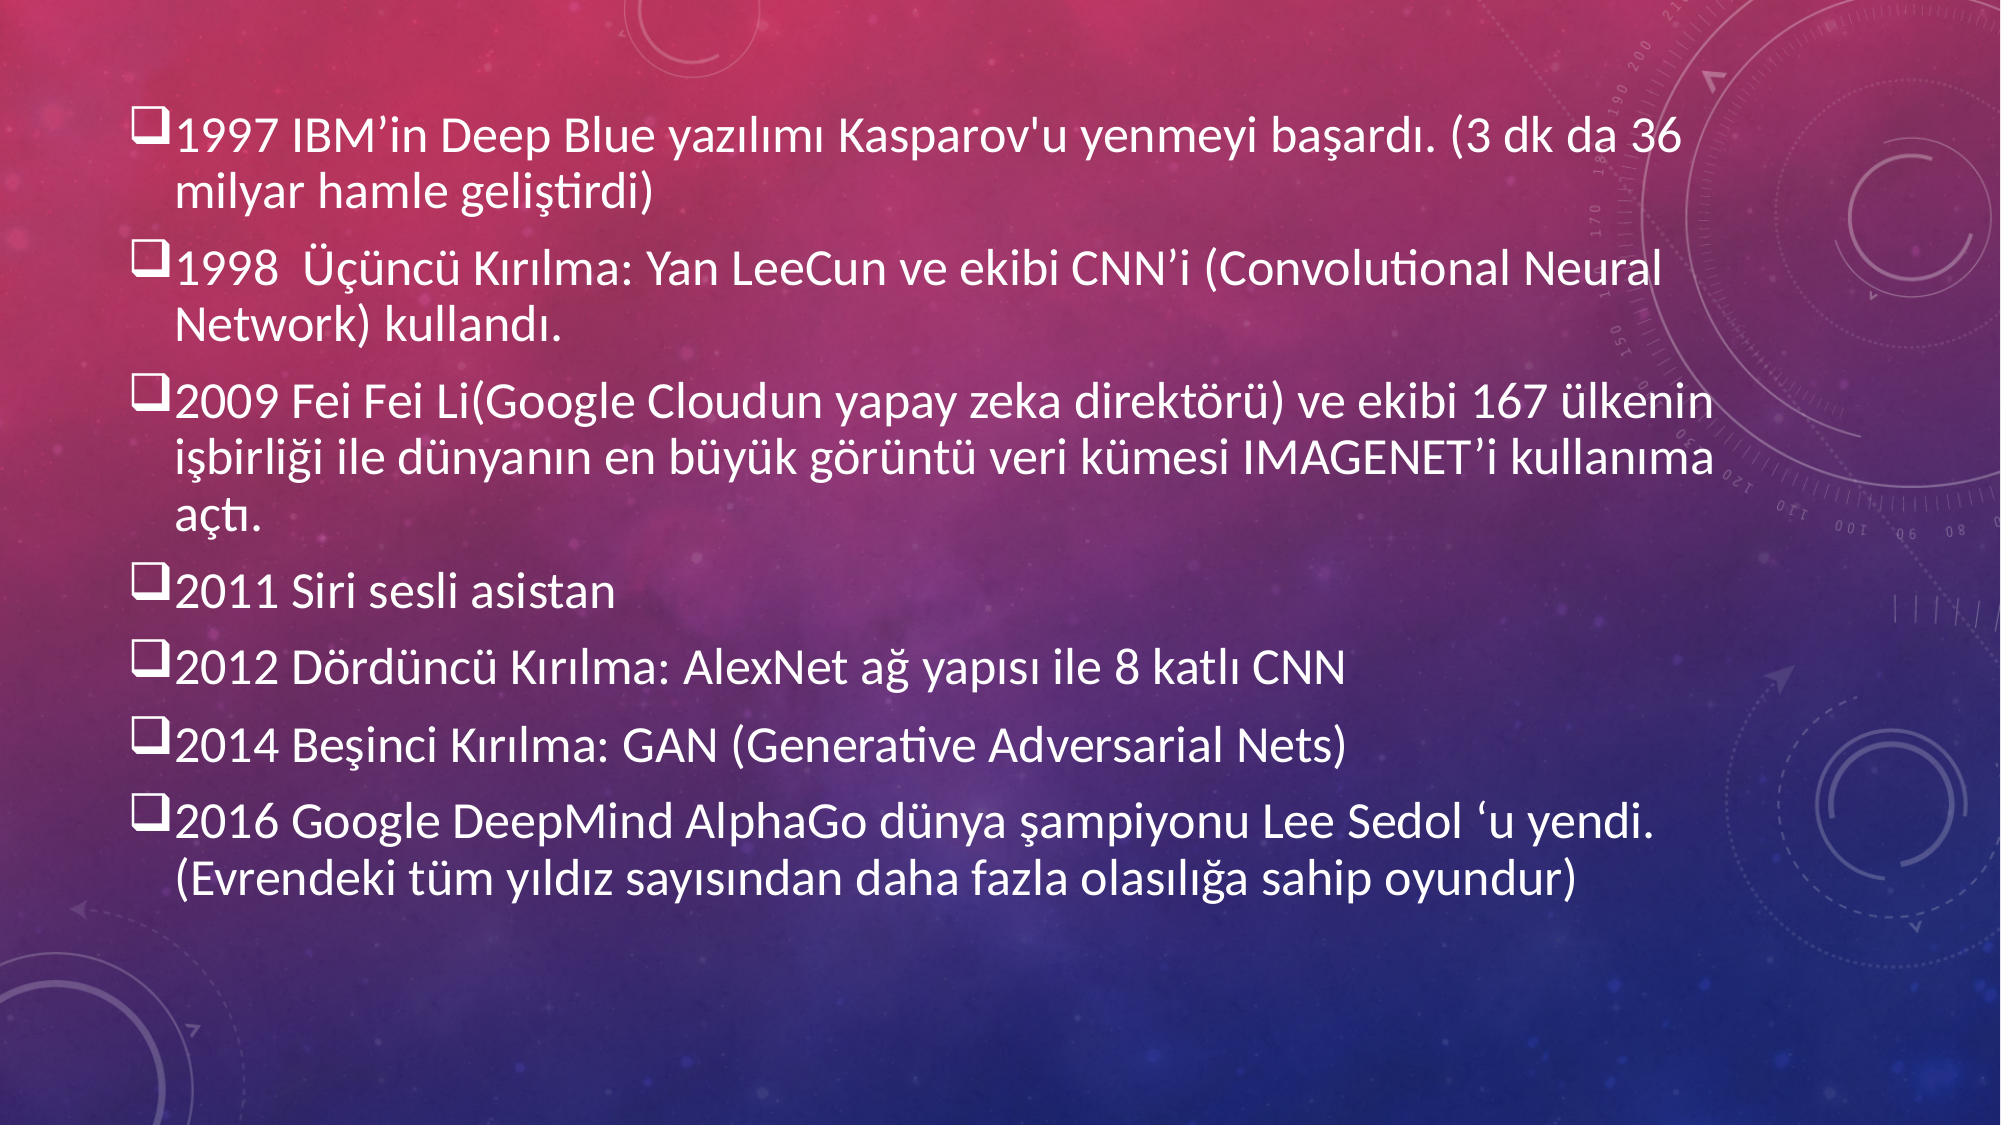

1997 IBM’in Deep Blue yazılımı Kasparov'u yenmeyi başardı. (3 dk da 36 milyar hamle geliştirdi)
1998  Üçüncü Kırılma: Yan LeeCun ve ekibi CNN’i (Convolutional Neural Network) kullandı.
2009 Fei Fei Li(Google Cloudun yapay zeka direktörü) ve ekibi 167 ülkenin işbirliği ile dünyanın en büyük görüntü veri kümesi IMAGENET’i kullanıma açtı.
2011 Siri sesli asistan
2012 Dördüncü Kırılma: AlexNet ağ yapısı ile 8 katlı CNN
2014 Beşinci Kırılma: GAN (Generative Adversarial Nets)
2016 Google DeepMind AlphaGo dünya şampiyonu Lee Sedol ‘u yendi.(Evrendeki tüm yıldız sayısından daha fazla olasılığa sahip oyundur)